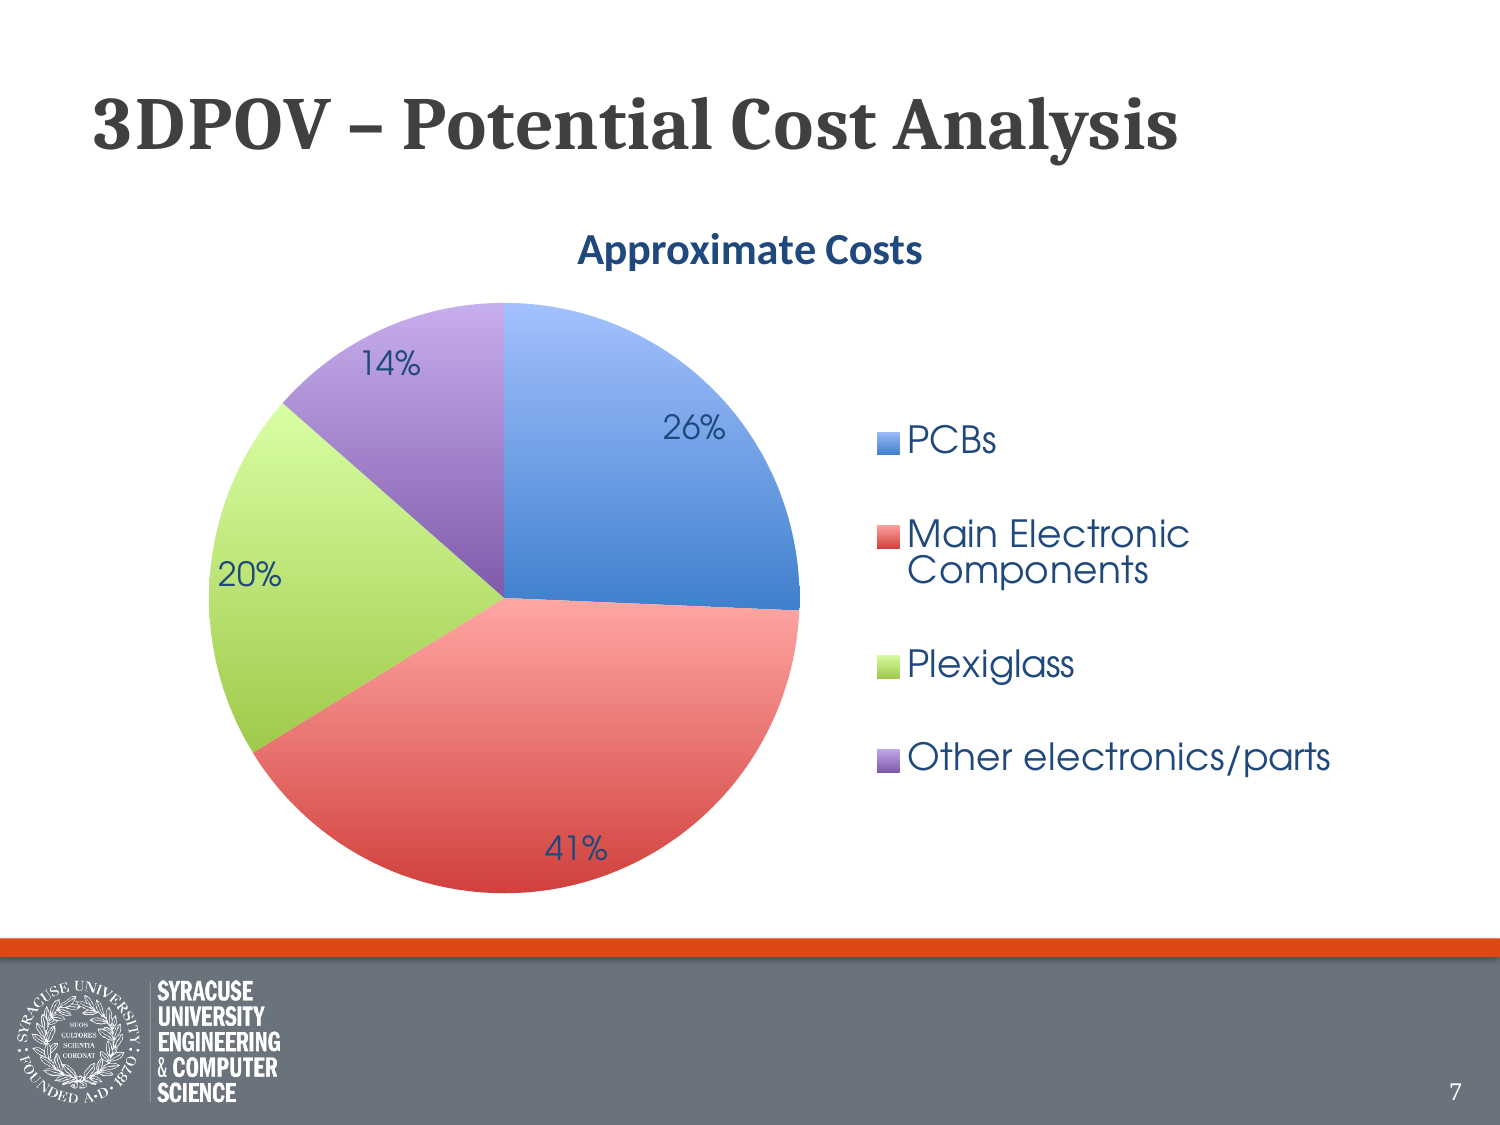

# 3DPOV – Potential Cost Analysis

### Chart:

| Category | Approximate Costs |
|---|---|
| PCBs | 190.0 |
| Main Electronic Components | 300.0 |
| Plexiglass | 150.0 |
| Other electronics/parts | 100.0 |
7